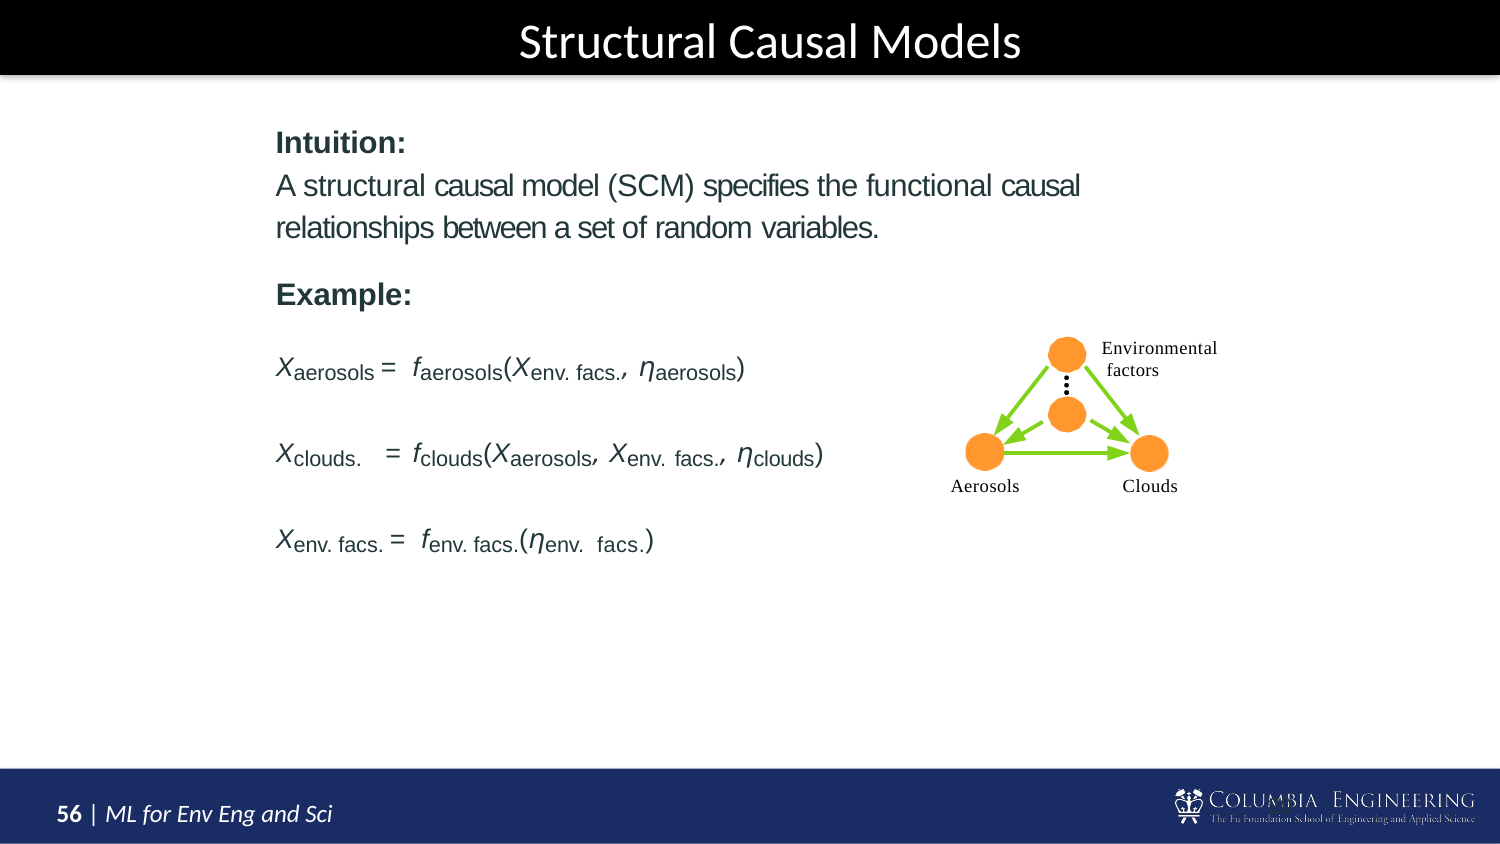

# Structural Causal Models
Intuition:
A structural causal model (SCM) specifies the functional causal  relationships between a set of random variables.

Example:
Xaerosols = faerosols(Xenv. facs., ηaerosols)
Xclouds.    = fclouds(Xaerosols, Xenv. facs., ηclouds)
Xenv. facs. = fenv. facs.(ηenv. facs.)
Environmental  factors

Aerosols
Clouds
20